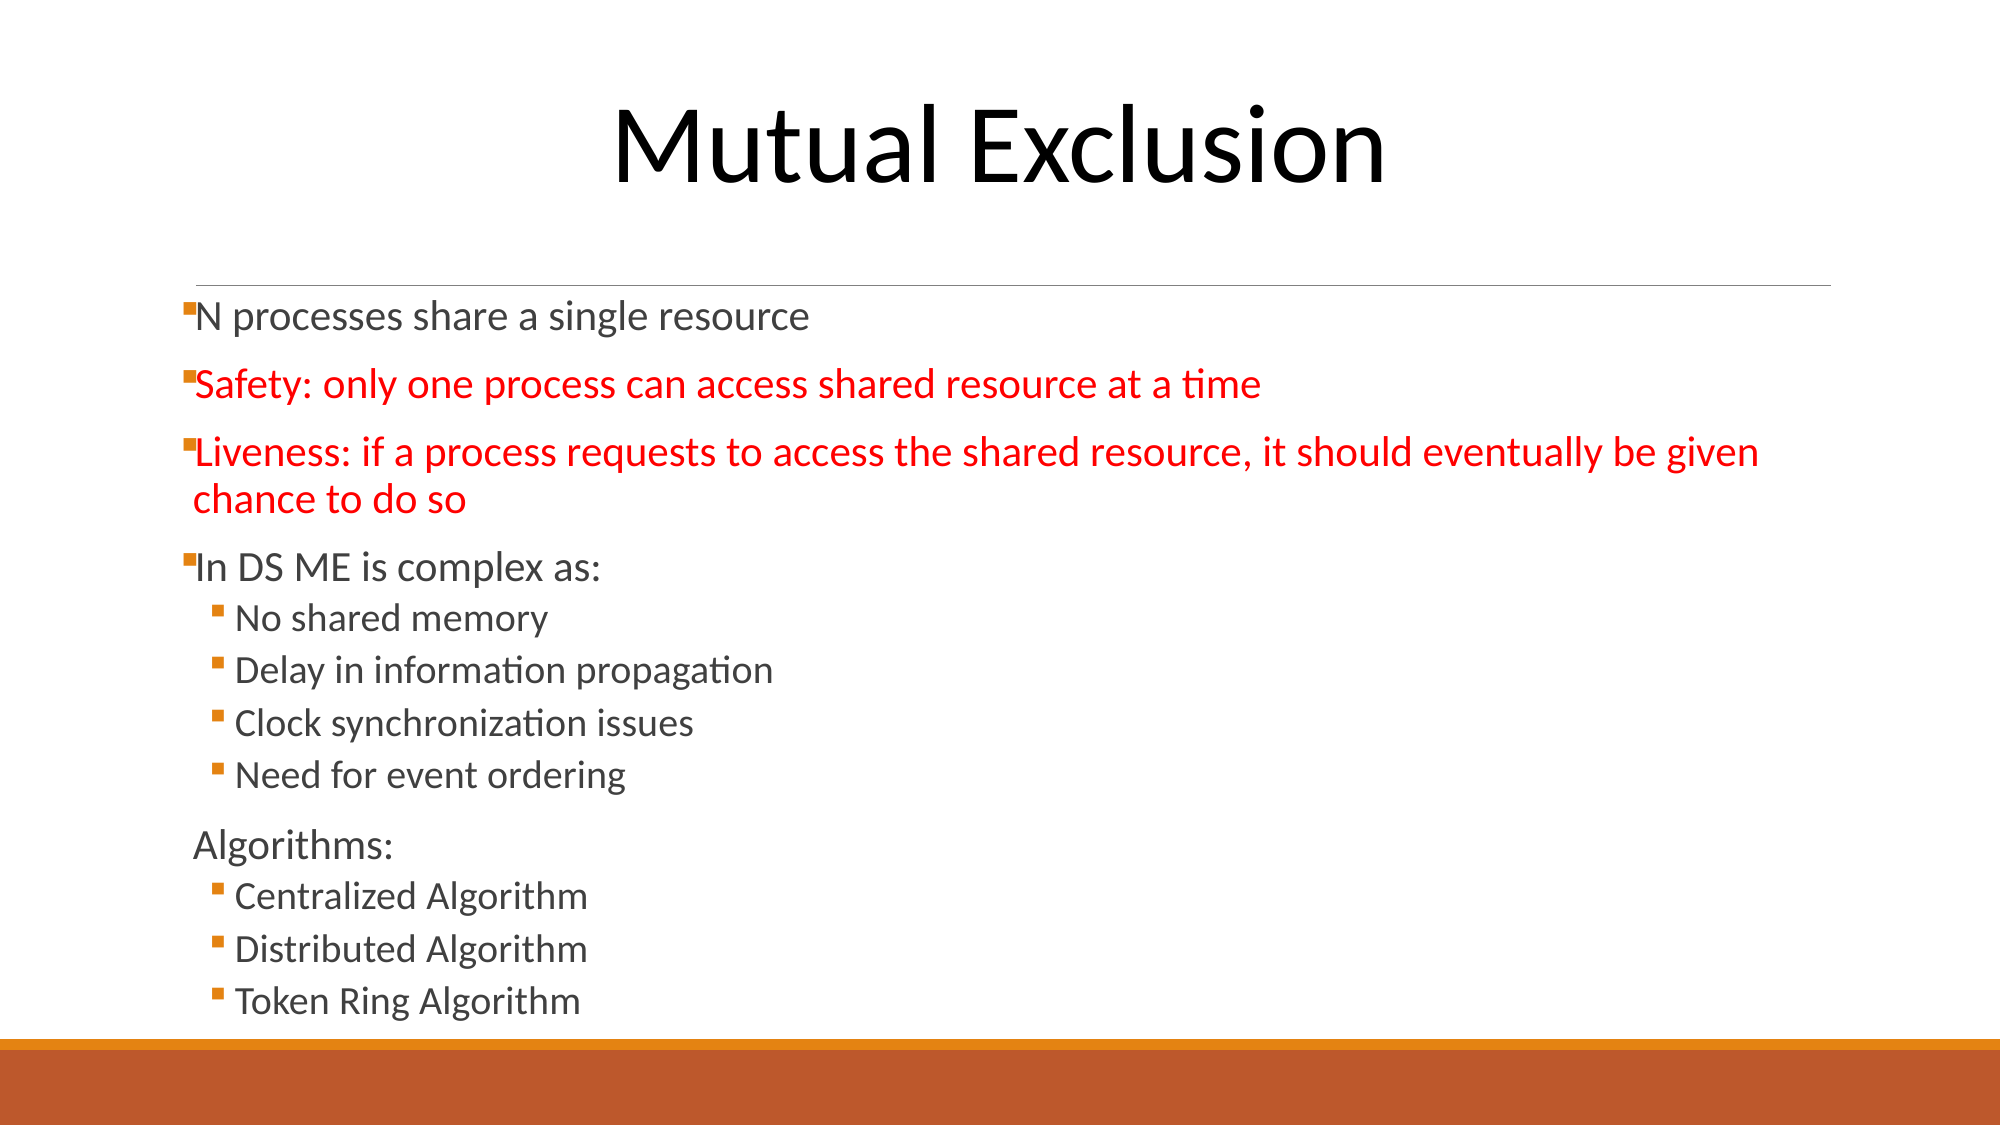

Mutual Exclusion
N processes share a single resource
Safety: only one process can access shared resource at a time
Liveness: if a process requests to access the shared resource, it should eventually be given chance to do so
In DS ME is complex as:
No shared memory
Delay in information propagation
Clock synchronization issues
Need for event ordering
Algorithms:
Centralized Algorithm
Distributed Algorithm
Token Ring Algorithm